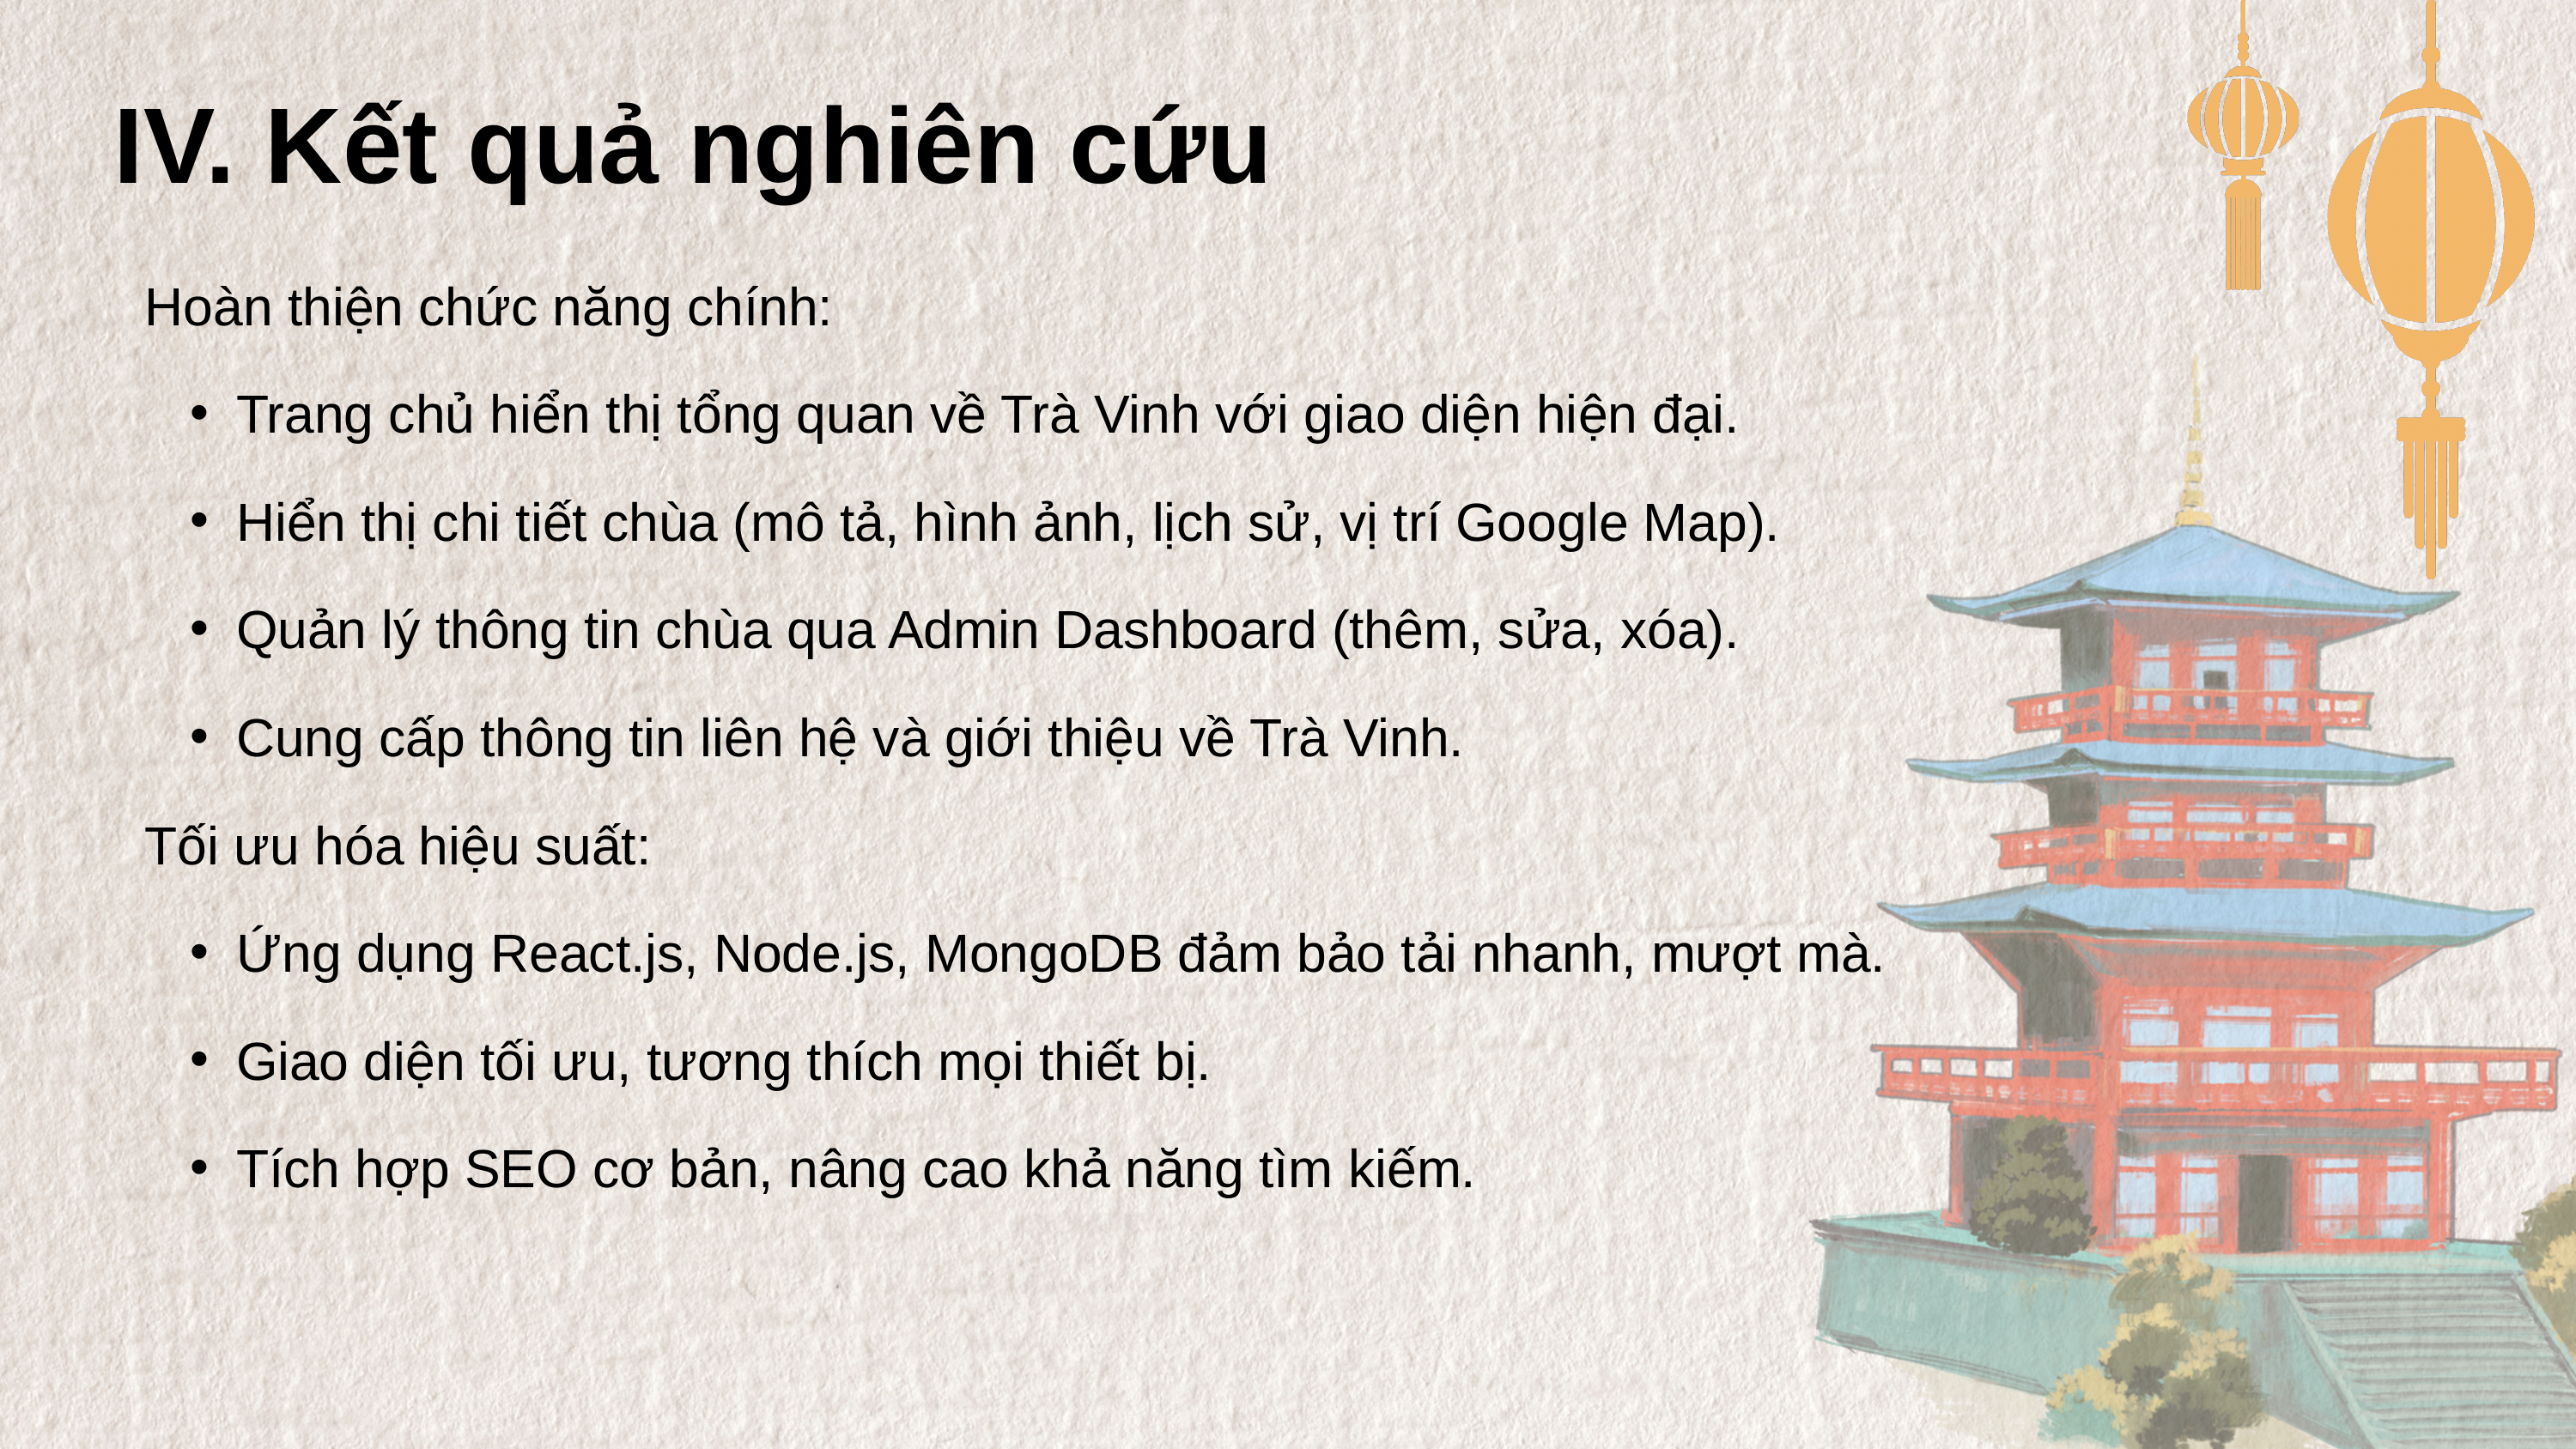

IV. Kết quả nghiên cứu
Hoàn thiện chức năng chính:
Trang chủ hiển thị tổng quan về Trà Vinh với giao diện hiện đại.
Hiển thị chi tiết chùa (mô tả, hình ảnh, lịch sử, vị trí Google Map).
Quản lý thông tin chùa qua Admin Dashboard (thêm, sửa, xóa).
Cung cấp thông tin liên hệ và giới thiệu về Trà Vinh.
Tối ưu hóa hiệu suất:
Ứng dụng React.js, Node.js, MongoDB đảm bảo tải nhanh, mượt mà.
Giao diện tối ưu, tương thích mọi thiết bị.
Tích hợp SEO cơ bản, nâng cao khả năng tìm kiếm.